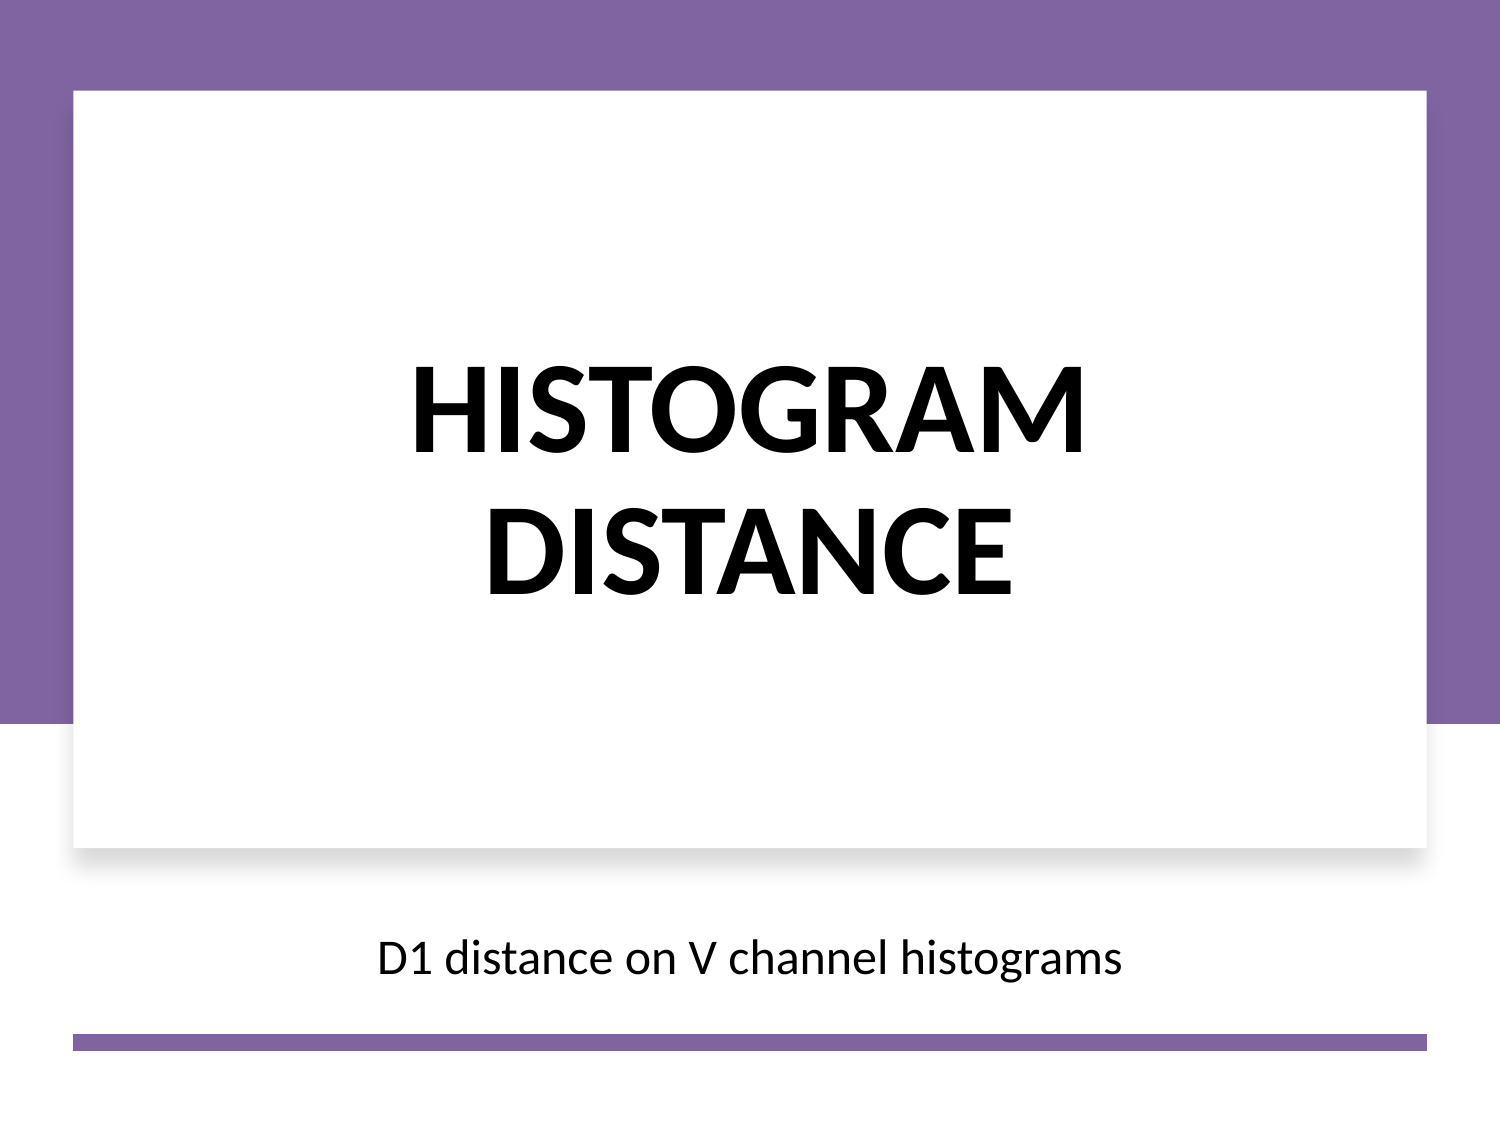

# Histogram Distance
D1 distance on V channel histograms